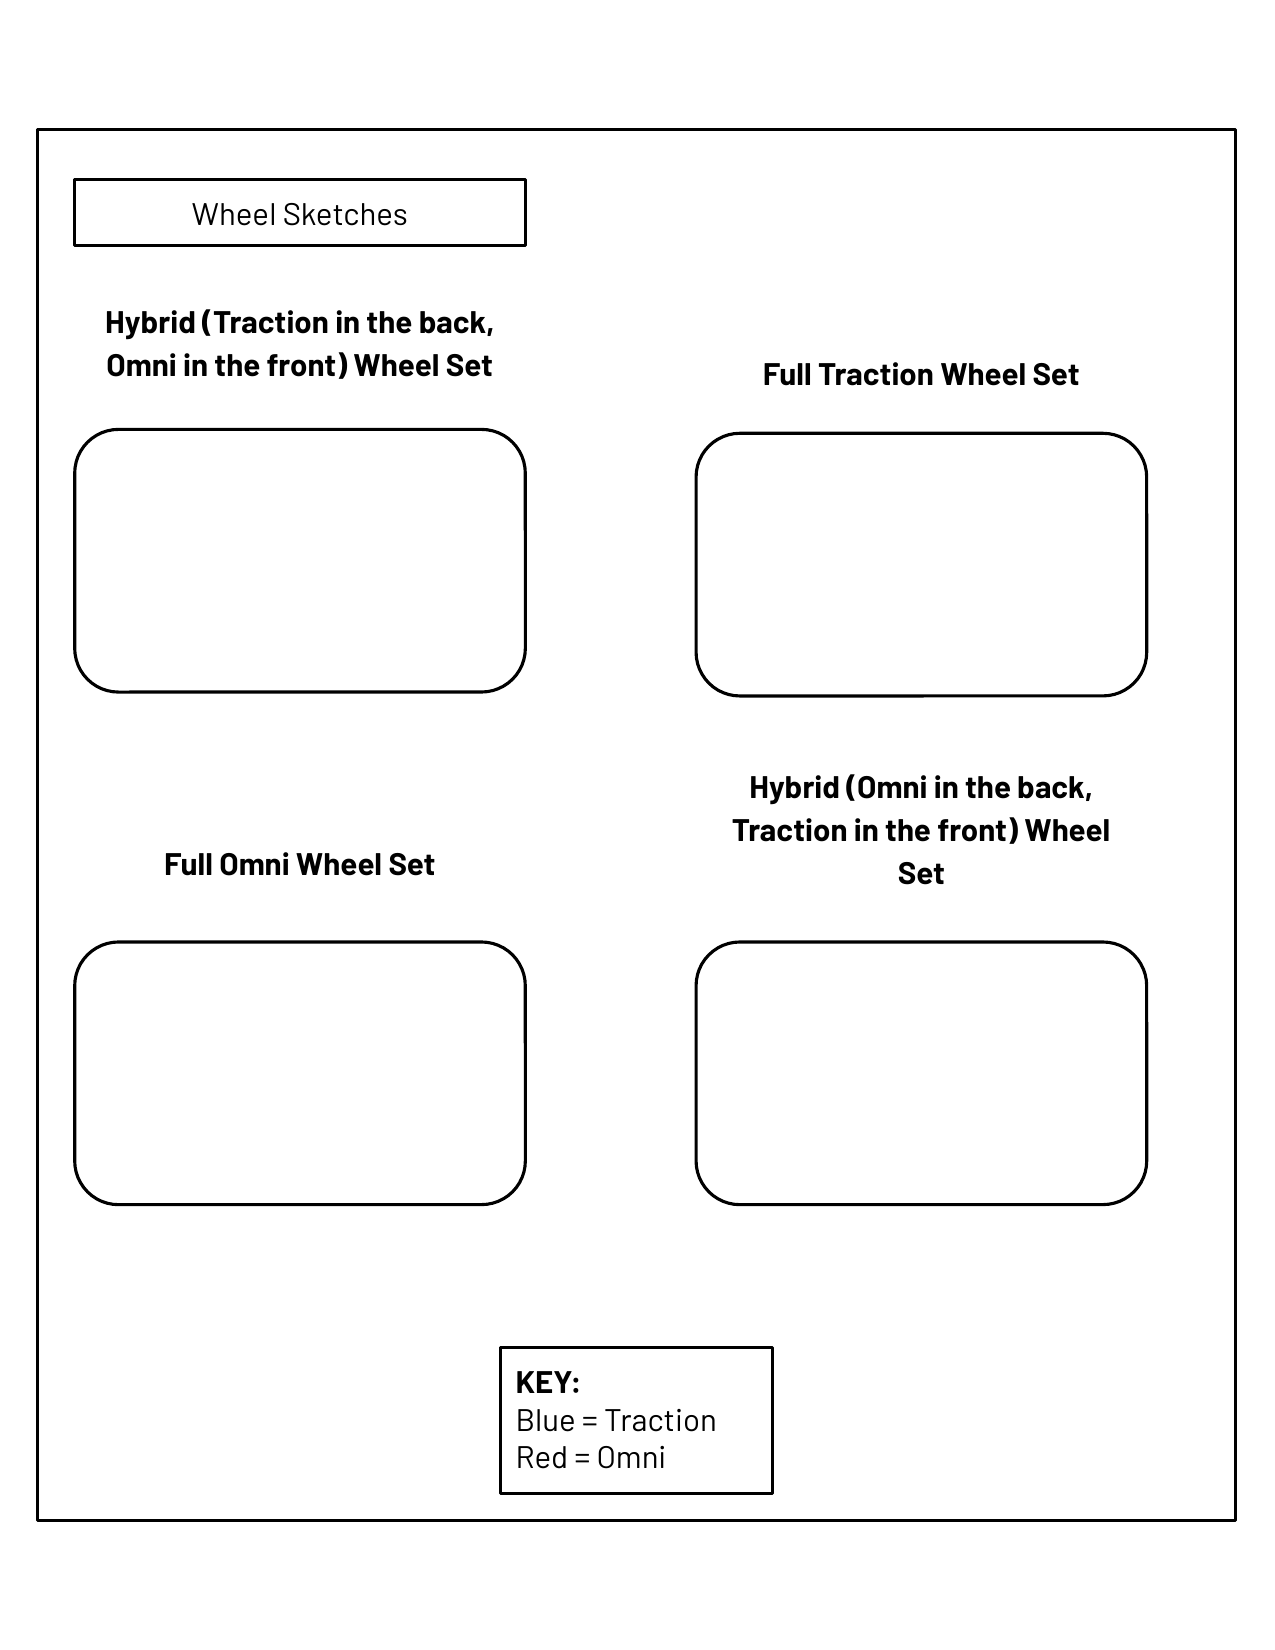

Wheel Sketches
Hybrid (Traction in the back, Omni in the front) Wheel Set

Full Traction Wheel Set

Hybrid (Omni in the back, Traction in the front) Wheel Set

Full Omni Wheel Set

KEY:
Blue = Traction
Red = Omni